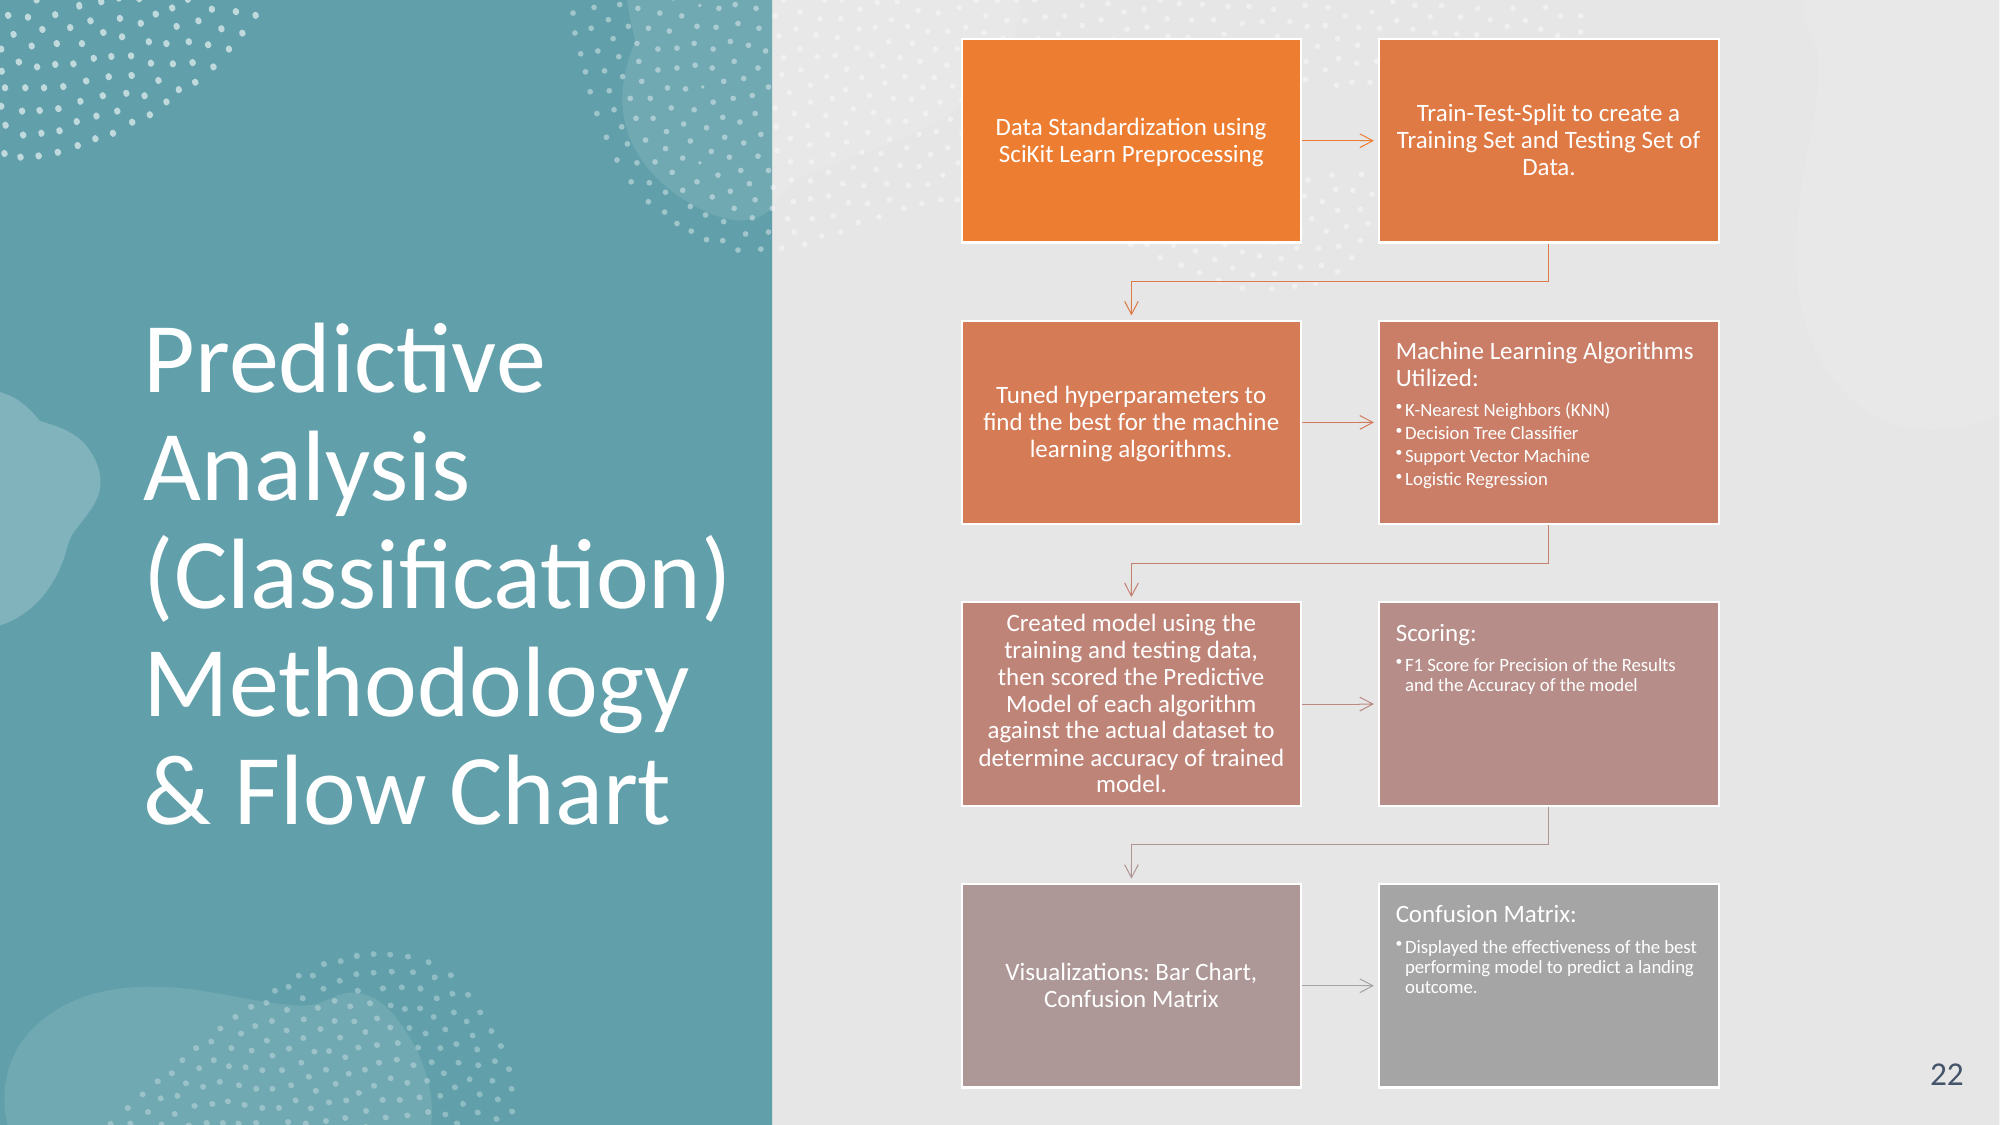

Data Standardization using SciKit Learn Preprocessing

Train-Test-Split to create a Training Set and Testing Set of Data.

Tuned hyperparameters to find the best for the machine learning algorithms.

Machine Learning Algorithms Utilized:
K-Nearest Neighbors (KNN)
Decision Tree Classifier
Support Vector Machine
Logistic Regression

Created model using the training and testing data, then scored the Predictive Model of each algorithm against the actual dataset to determine accuracy of trained model.

Scoring:
F1 Score for Precision of the Results and the Accuracy of the model

Visualizations: Bar Chart, Confusion Matrix
Confusion Matrix:
Displayed the effectiveness of the best performing model to predict a landing outcome.
Predictive Analysis (Classification) Methodology & Flow Chart
22